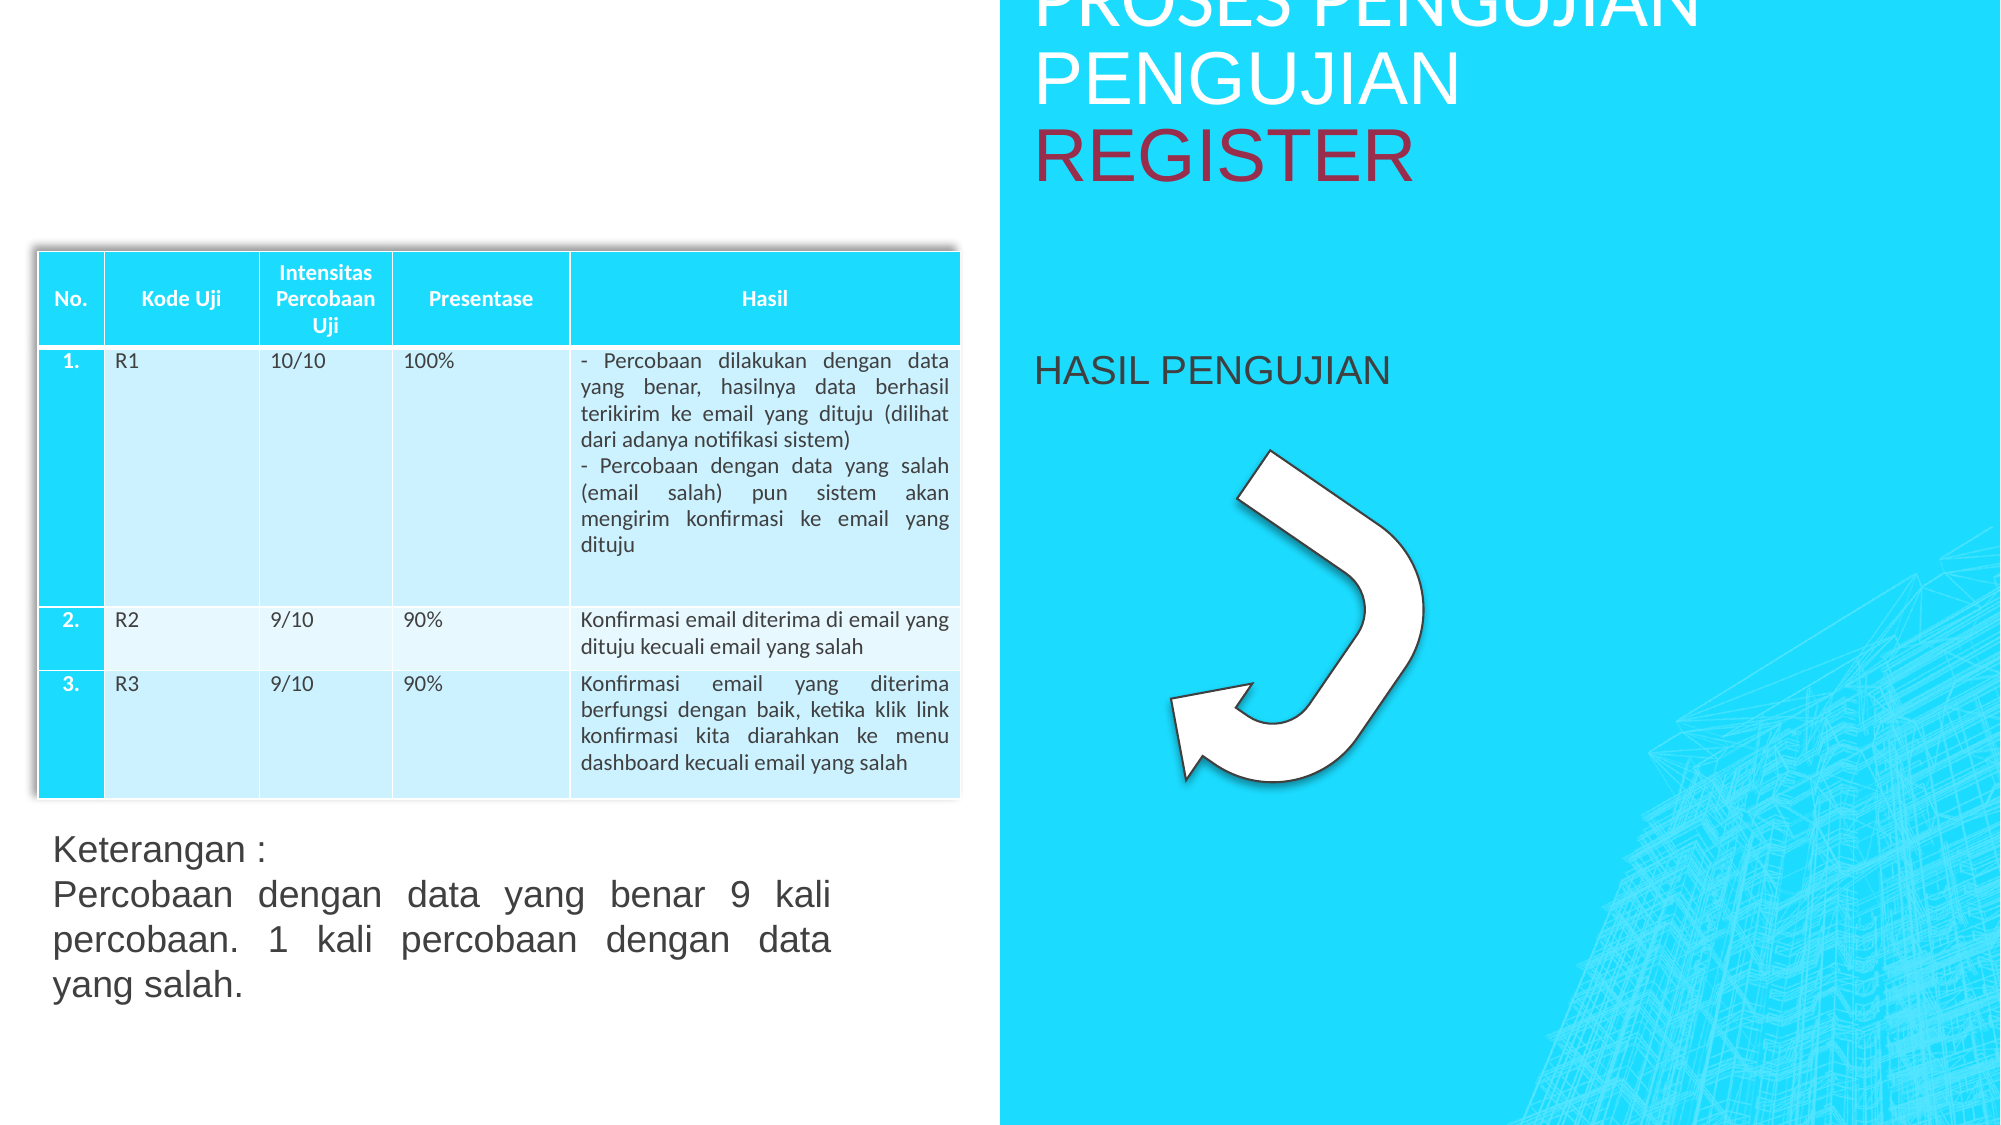

# Proses pengujian pengujian register
| No. | Kode Uji | Intensitas Percobaan Uji | Presentase | Hasil |
| --- | --- | --- | --- | --- |
| 1. | R1 | 10/10 | 100% | - Percobaan dilakukan dengan data yang benar, hasilnya data berhasil terikirim ke email yang dituju (dilihat dari adanya notifikasi sistem) - Percobaan dengan data yang salah (email salah) pun sistem akan mengirim konfirmasi ke email yang dituju |
| 2. | R2 | 9/10 | 90% | Konfirmasi email diterima di email yang dituju kecuali email yang salah |
| 3. | R3 | 9/10 | 90% | Konfirmasi email yang diterima berfungsi dengan baik, ketika klik link konfirmasi kita diarahkan ke menu dashboard kecuali email yang salah |
HASIL PENGUJIAN

Keterangan :
Percobaan dengan data yang benar 9 kali percobaan. 1 kali percobaan dengan data yang salah.